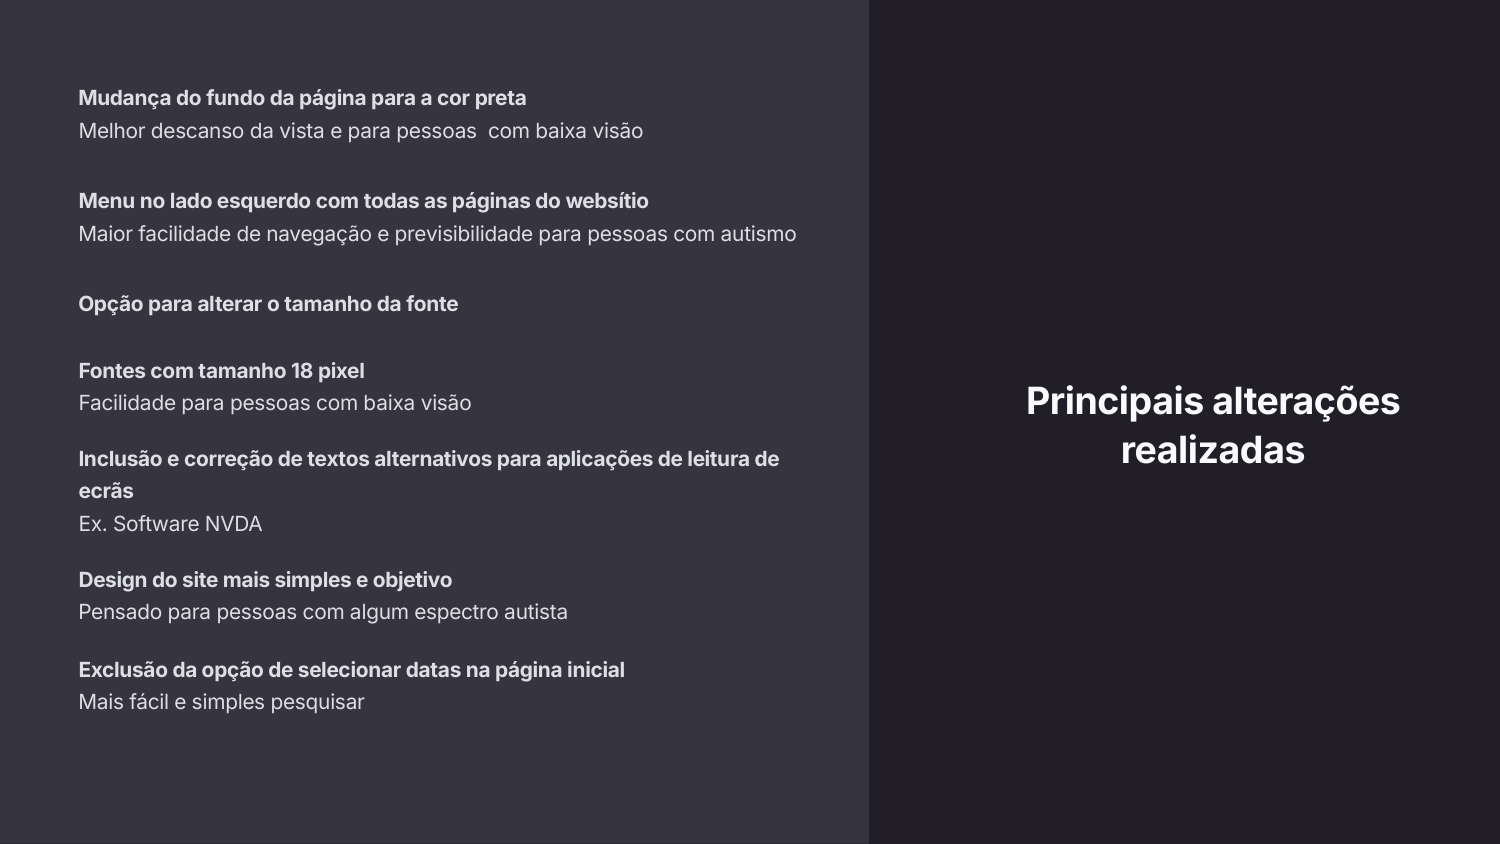

Mudança do fundo da página para a cor preta
Melhor descanso da vista e para pessoas  com baixa visão
Menu no lado esquerdo com todas as páginas do websítio
Maior facilidade de navegação e previsibilidade para pessoas com autismo
Opção para alterar o tamanho da fonte
Fontes com tamanho 18 pixel
Principais alterações realizadas
Facilidade para pessoas com baixa visão
Inclusão e correção de textos alternativos para aplicações de leitura de ecrãs
Ex. Software NVDA
Design do site mais simples e objetivo
Pensado para pessoas com algum espectro autista
Exclusão da opção de selecionar datas na página inicial
Mais fácil e simples pesquisar